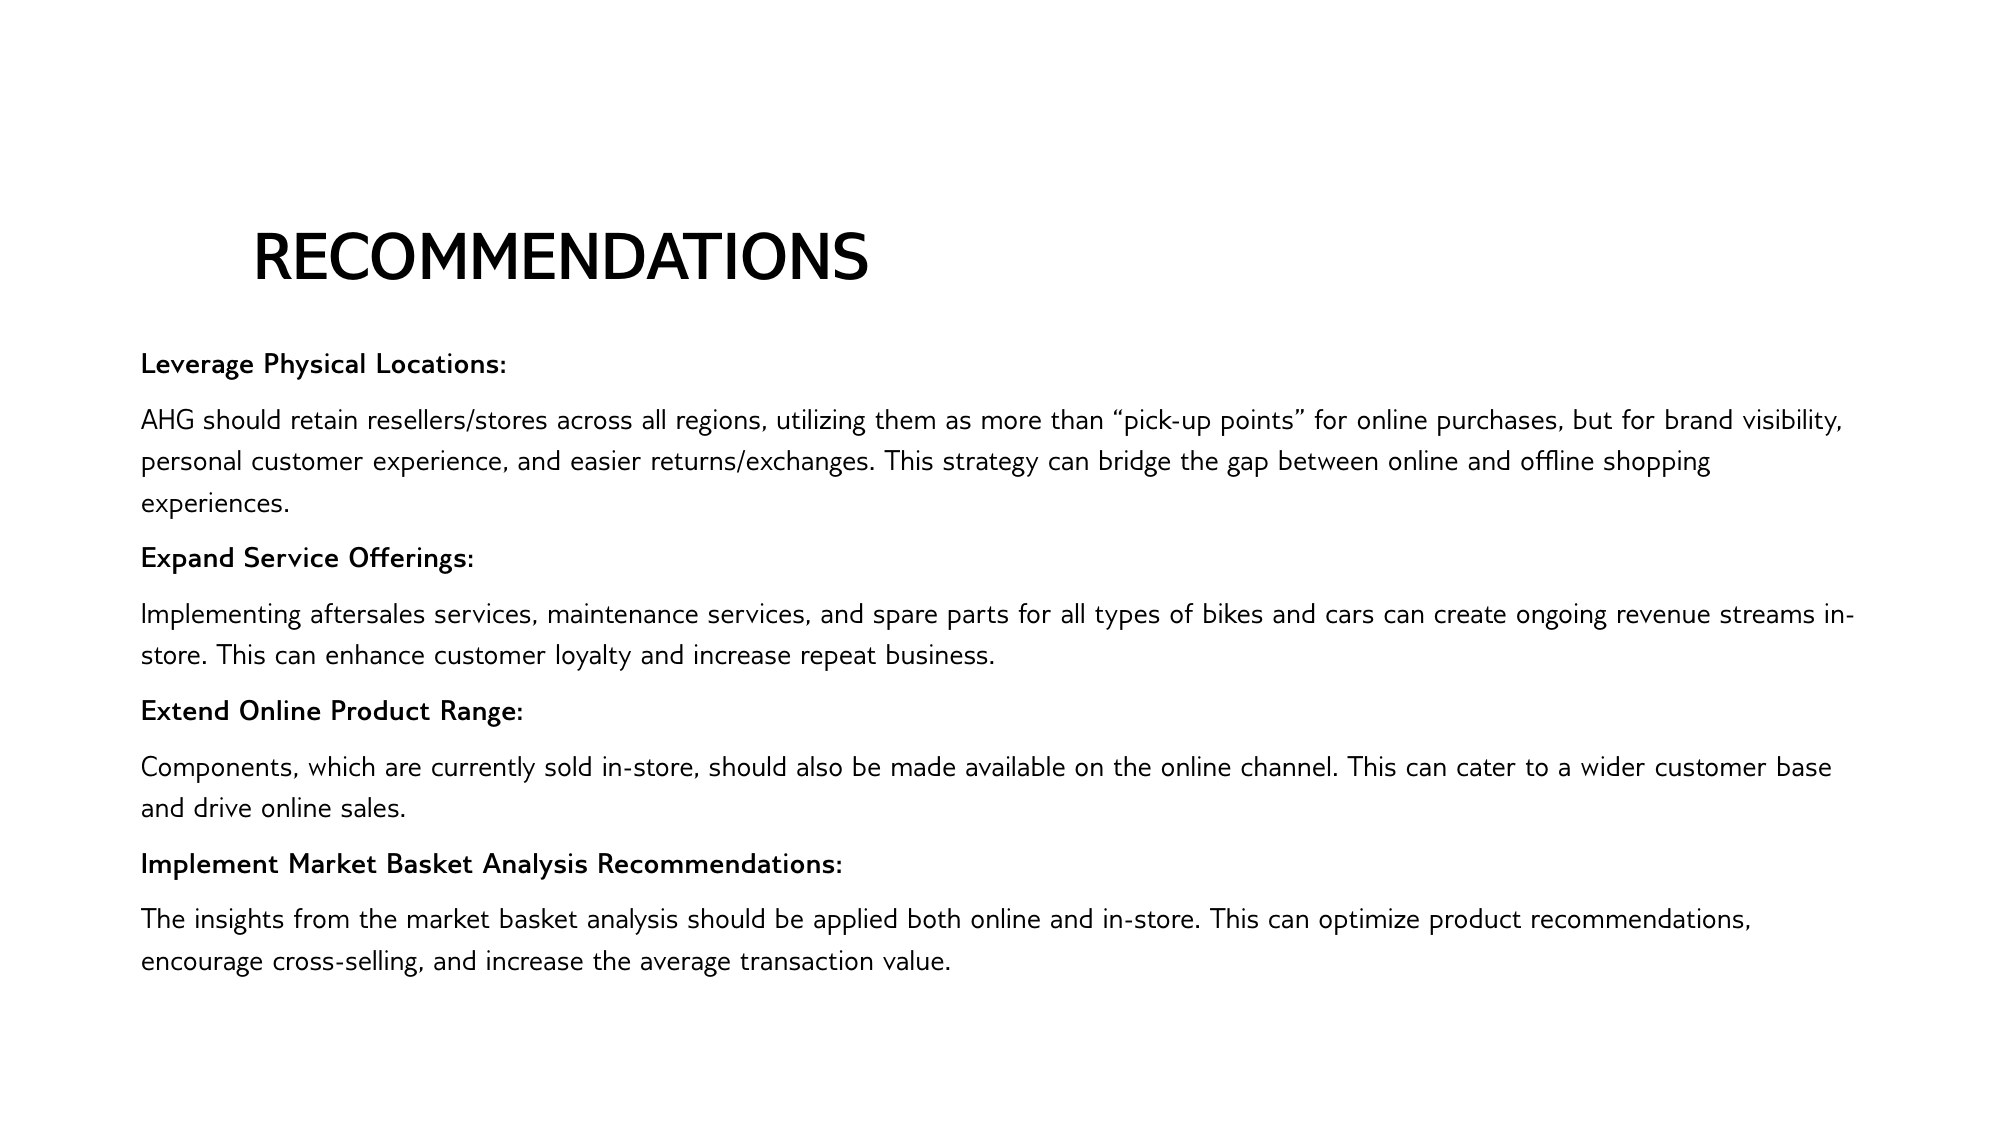

# Recommendations
Leverage Physical Locations:
AHG should retain resellers/stores across all regions, utilizing them as more than “pick-up points” for online purchases, but for brand visibility, personal customer experience, and easier returns/exchanges. This strategy can bridge the gap between online and offline shopping experiences.
Expand Service Offerings:
Implementing aftersales services, maintenance services, and spare parts for all types of bikes and cars can create ongoing revenue streams in-store. This can enhance customer loyalty and increase repeat business.
Extend Online Product Range:
Components, which are currently sold in-store, should also be made available on the online channel. This can cater to a wider customer base and drive online sales.
Implement Market Basket Analysis Recommendations:
The insights from the market basket analysis should be applied both online and in-store. This can optimize product recommendations, encourage cross-selling, and increase the average transaction value.